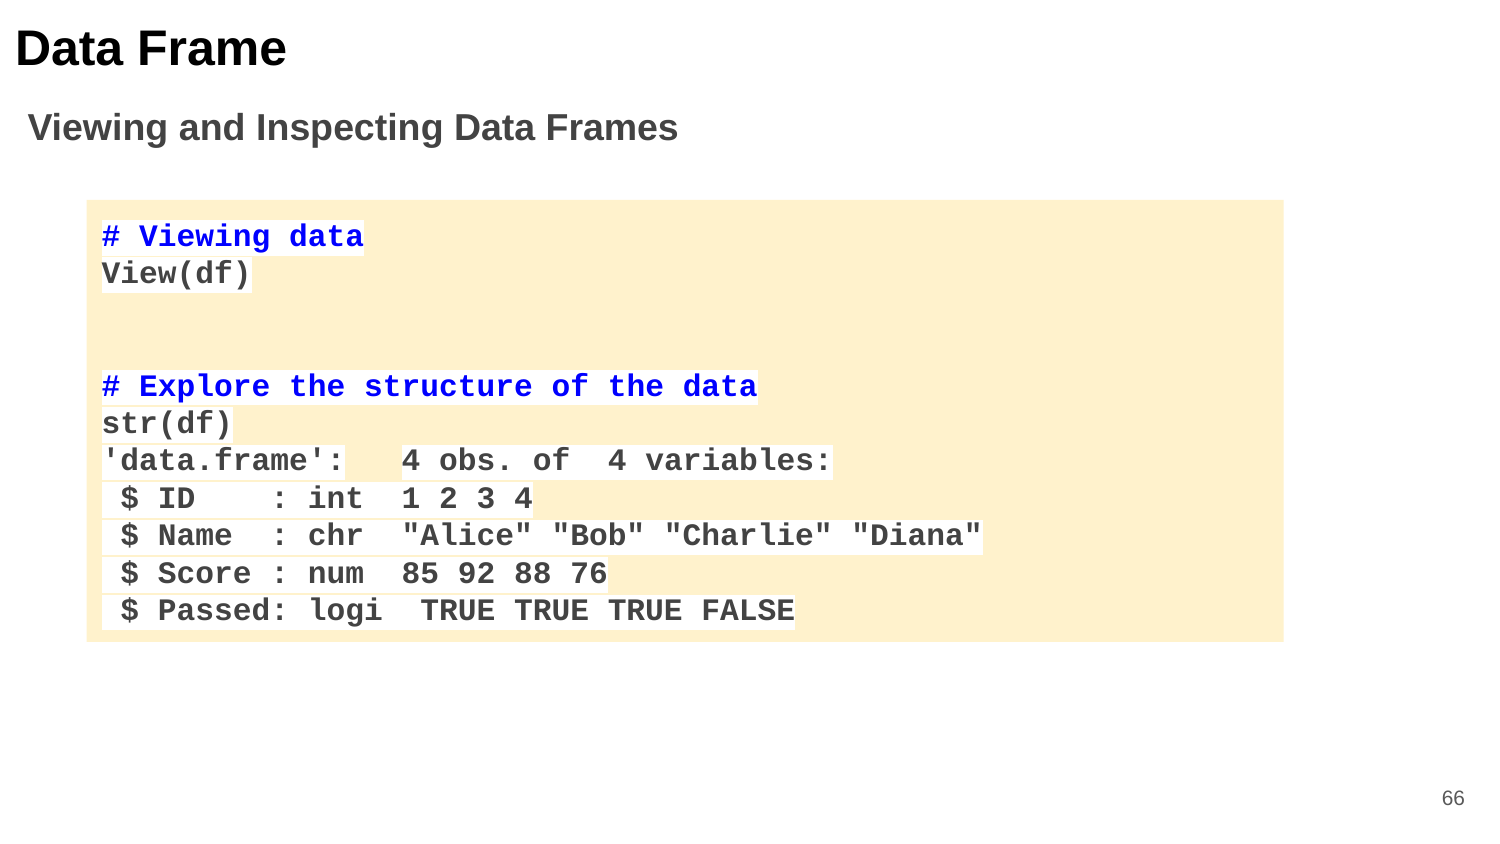

Data Frame
Viewing and Inspecting Data Frames
# Viewing data
View(df)

# Explore the structure of the data
str(df)
'data.frame':	4 obs. of  4 variables:
 $ ID    : int  1 2 3 4
 $ Name  : chr  "Alice" "Bob" "Charlie" "Diana"
 $ Score : num  85 92 88 76
 $ Passed: logi  TRUE TRUE TRUE FALSE
66